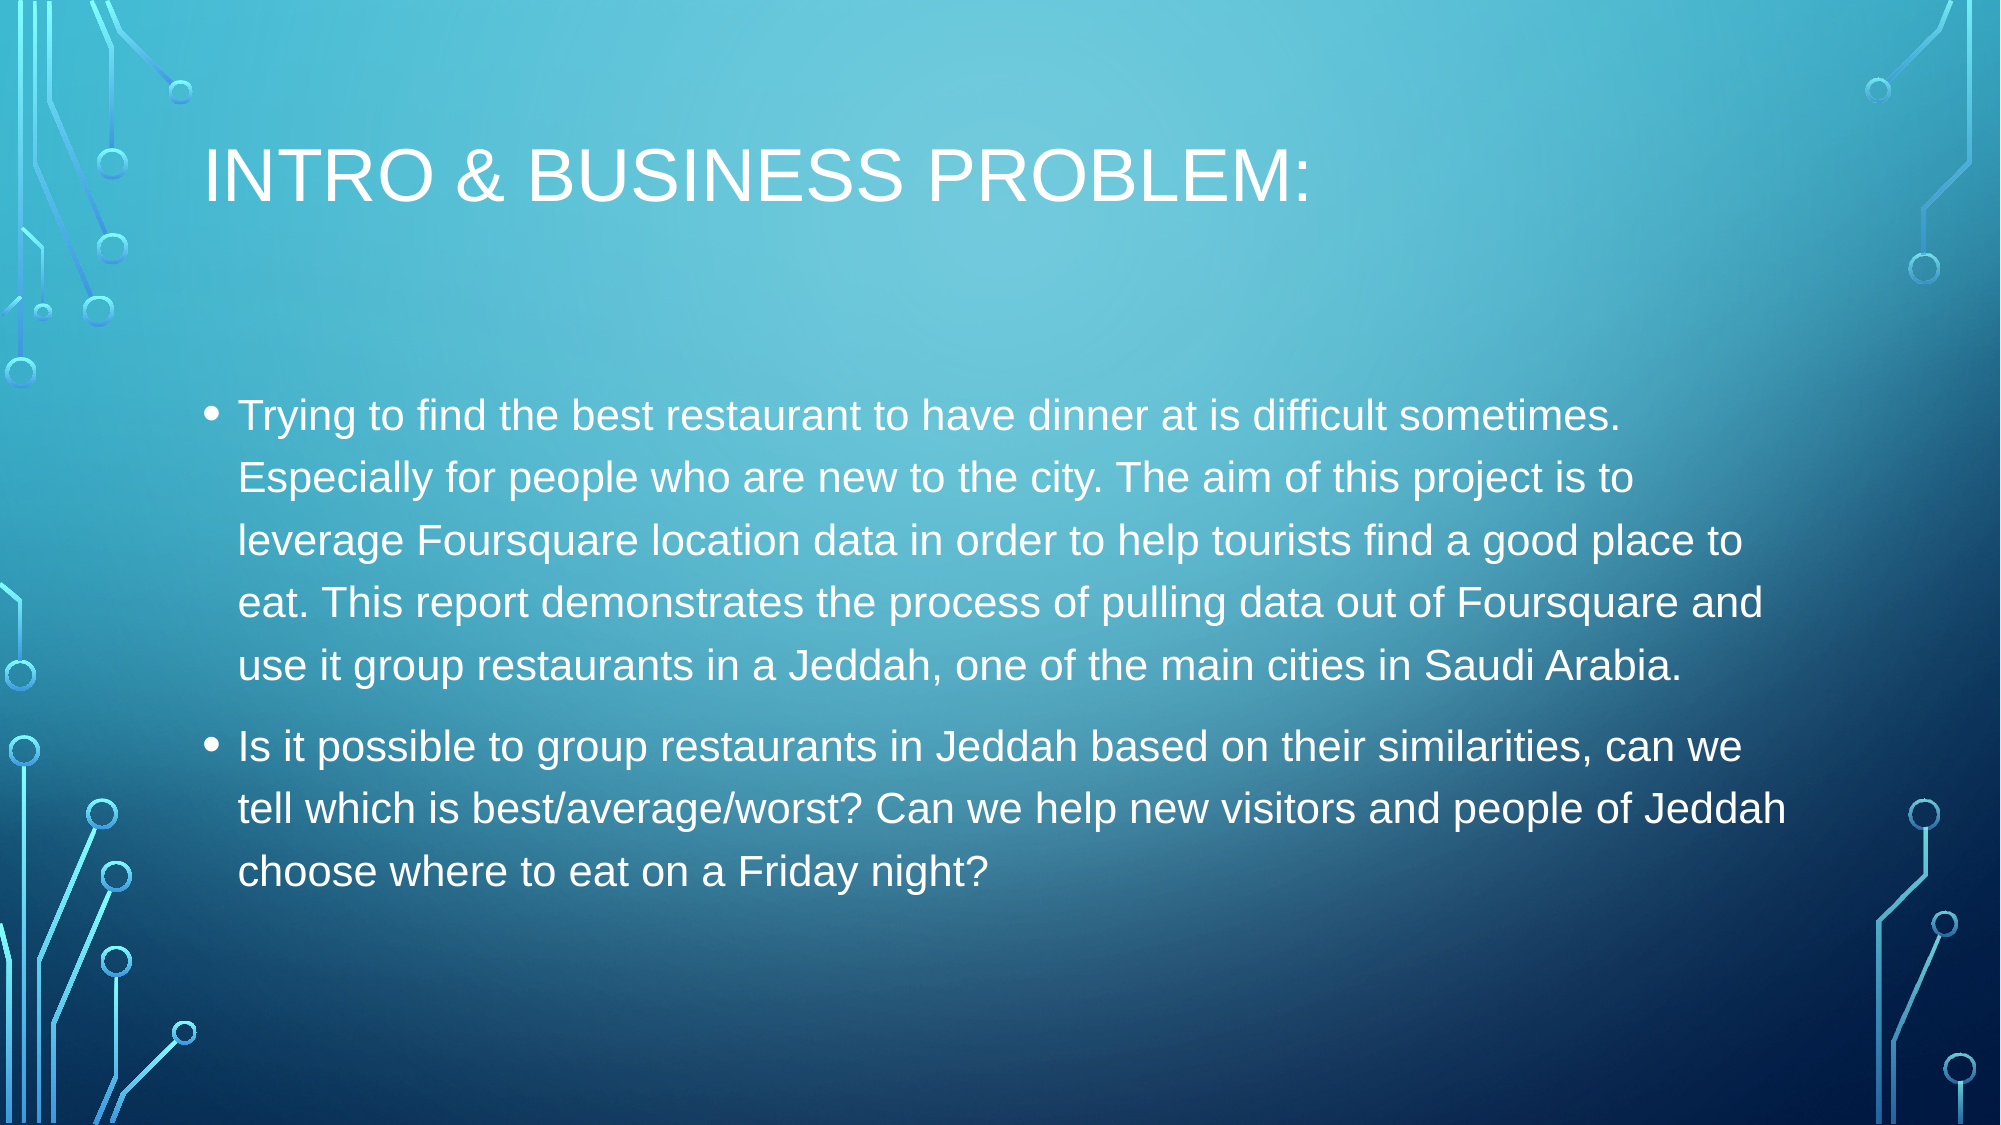

# Intro & Business Problem:
Trying to find the best restaurant to have dinner at is difficult sometimes. Especially for people who are new to the city. The aim of this project is to leverage Foursquare location data in order to help tourists find a good place to eat. This report demonstrates the process of pulling data out of Foursquare and use it group restaurants in a Jeddah, one of the main cities in Saudi Arabia.
Is it possible to group restaurants in Jeddah based on their similarities, can we tell which is best/average/worst? Can we help new visitors and people of Jeddah choose where to eat on a Friday night?